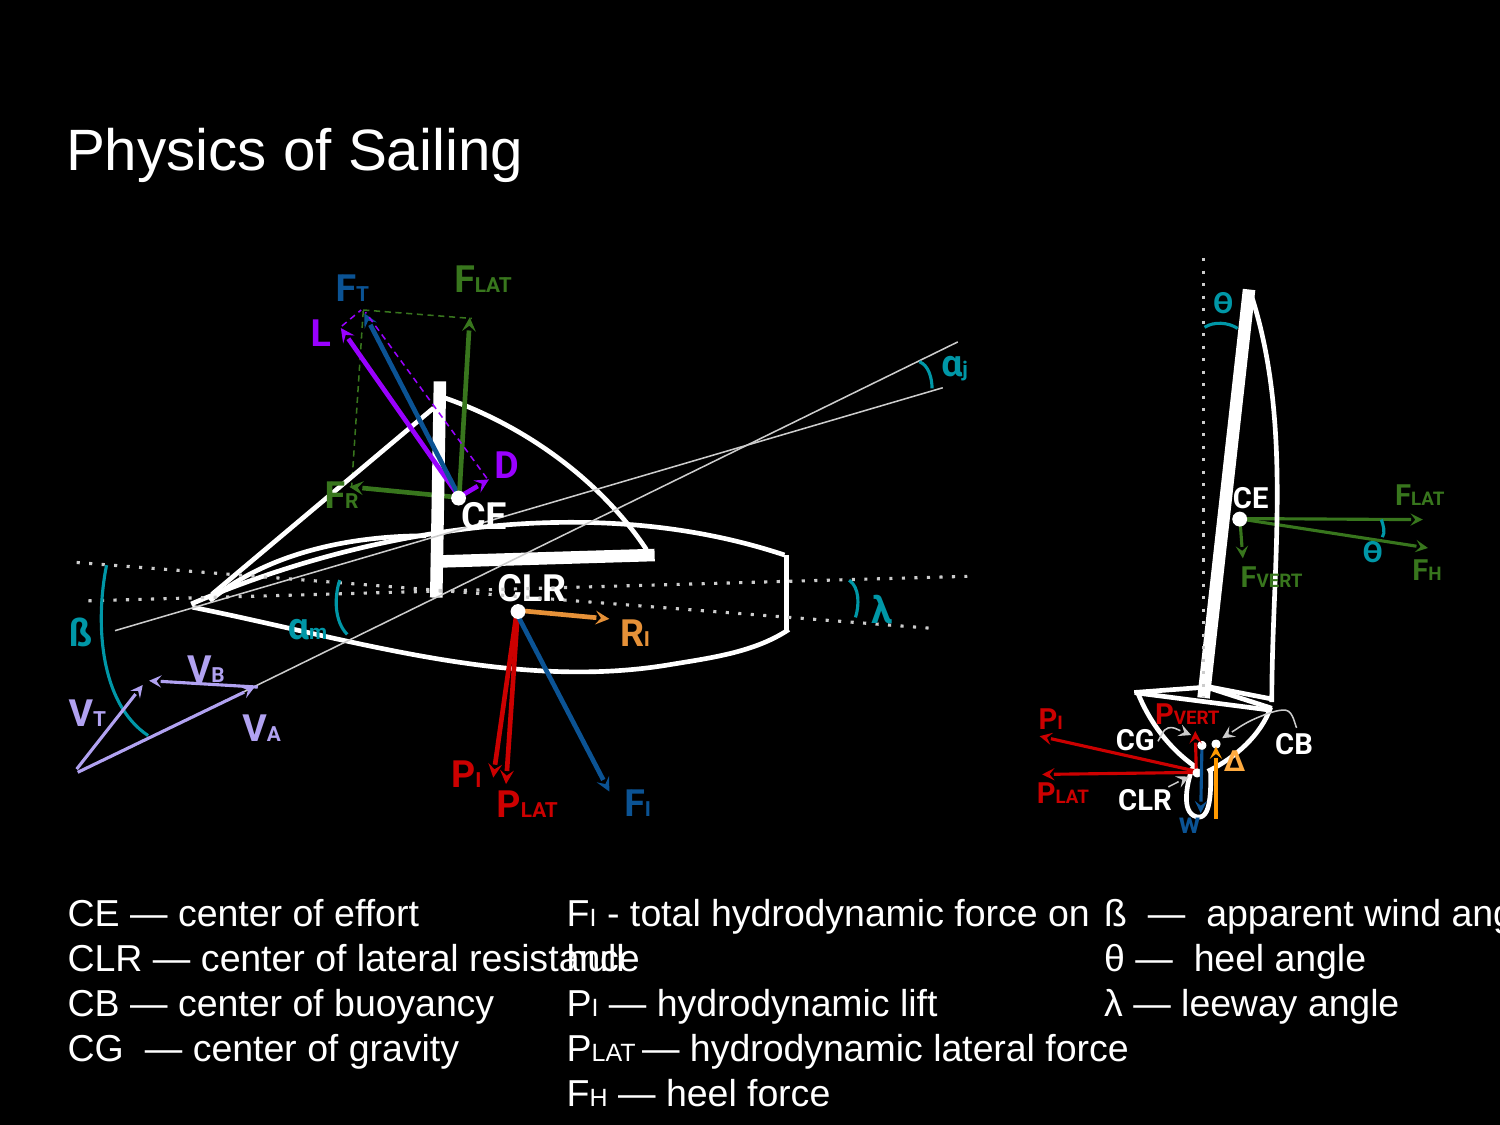

# Physics of Sailing
FLAT
FT
Ө

L

αj

D
FR
FLAT
CE
CE

Ө

FH
FVERT
CLR

λ

αm
RI
ß

VB
VT
PVERT
PI
VA

CG

CB
Δ

PI

PLAT
FI
PLAT
CLR

w
FI - total hydrodynamic force on hull
PI — hydrodynamic lift
PLAT — hydrodynamic lateral force
FH — heel force

ß  —  apparent wind angle
θ —  heel angle
λ — leeway angle

CE — center of effort
CLR — center of lateral resistance
CB — center of buoyancy
CG  — center of gravity